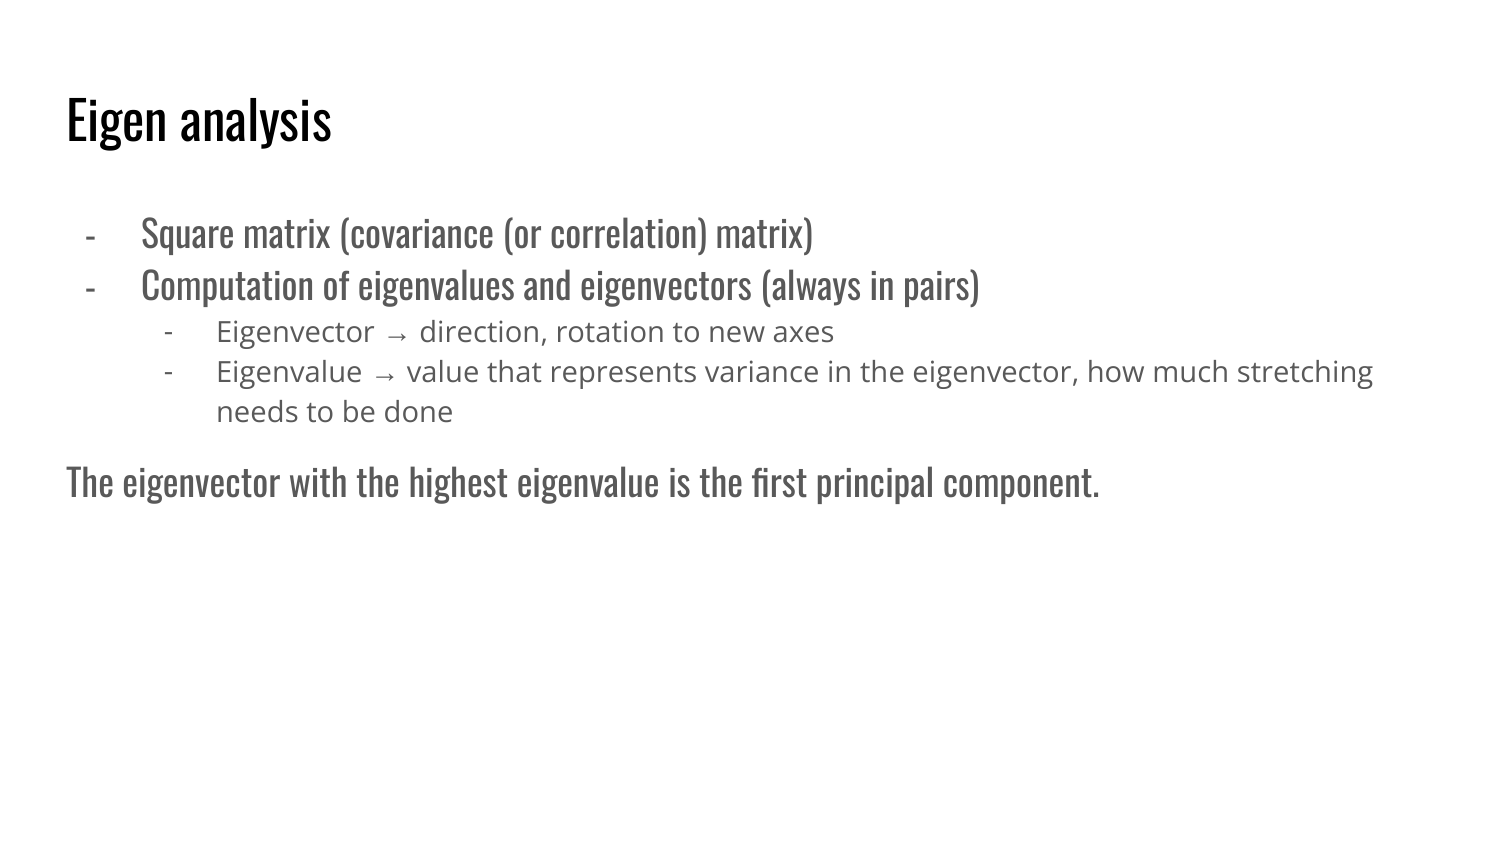

# Eigen analysis
Square matrix (covariance (or correlation) matrix)
Computation of eigenvalues and eigenvectors (always in pairs)
Eigenvector → direction, rotation to new axes
Eigenvalue → value that represents variance in the eigenvector, how much stretching needs to be done
The eigenvector with the highest eigenvalue is the first principal component.